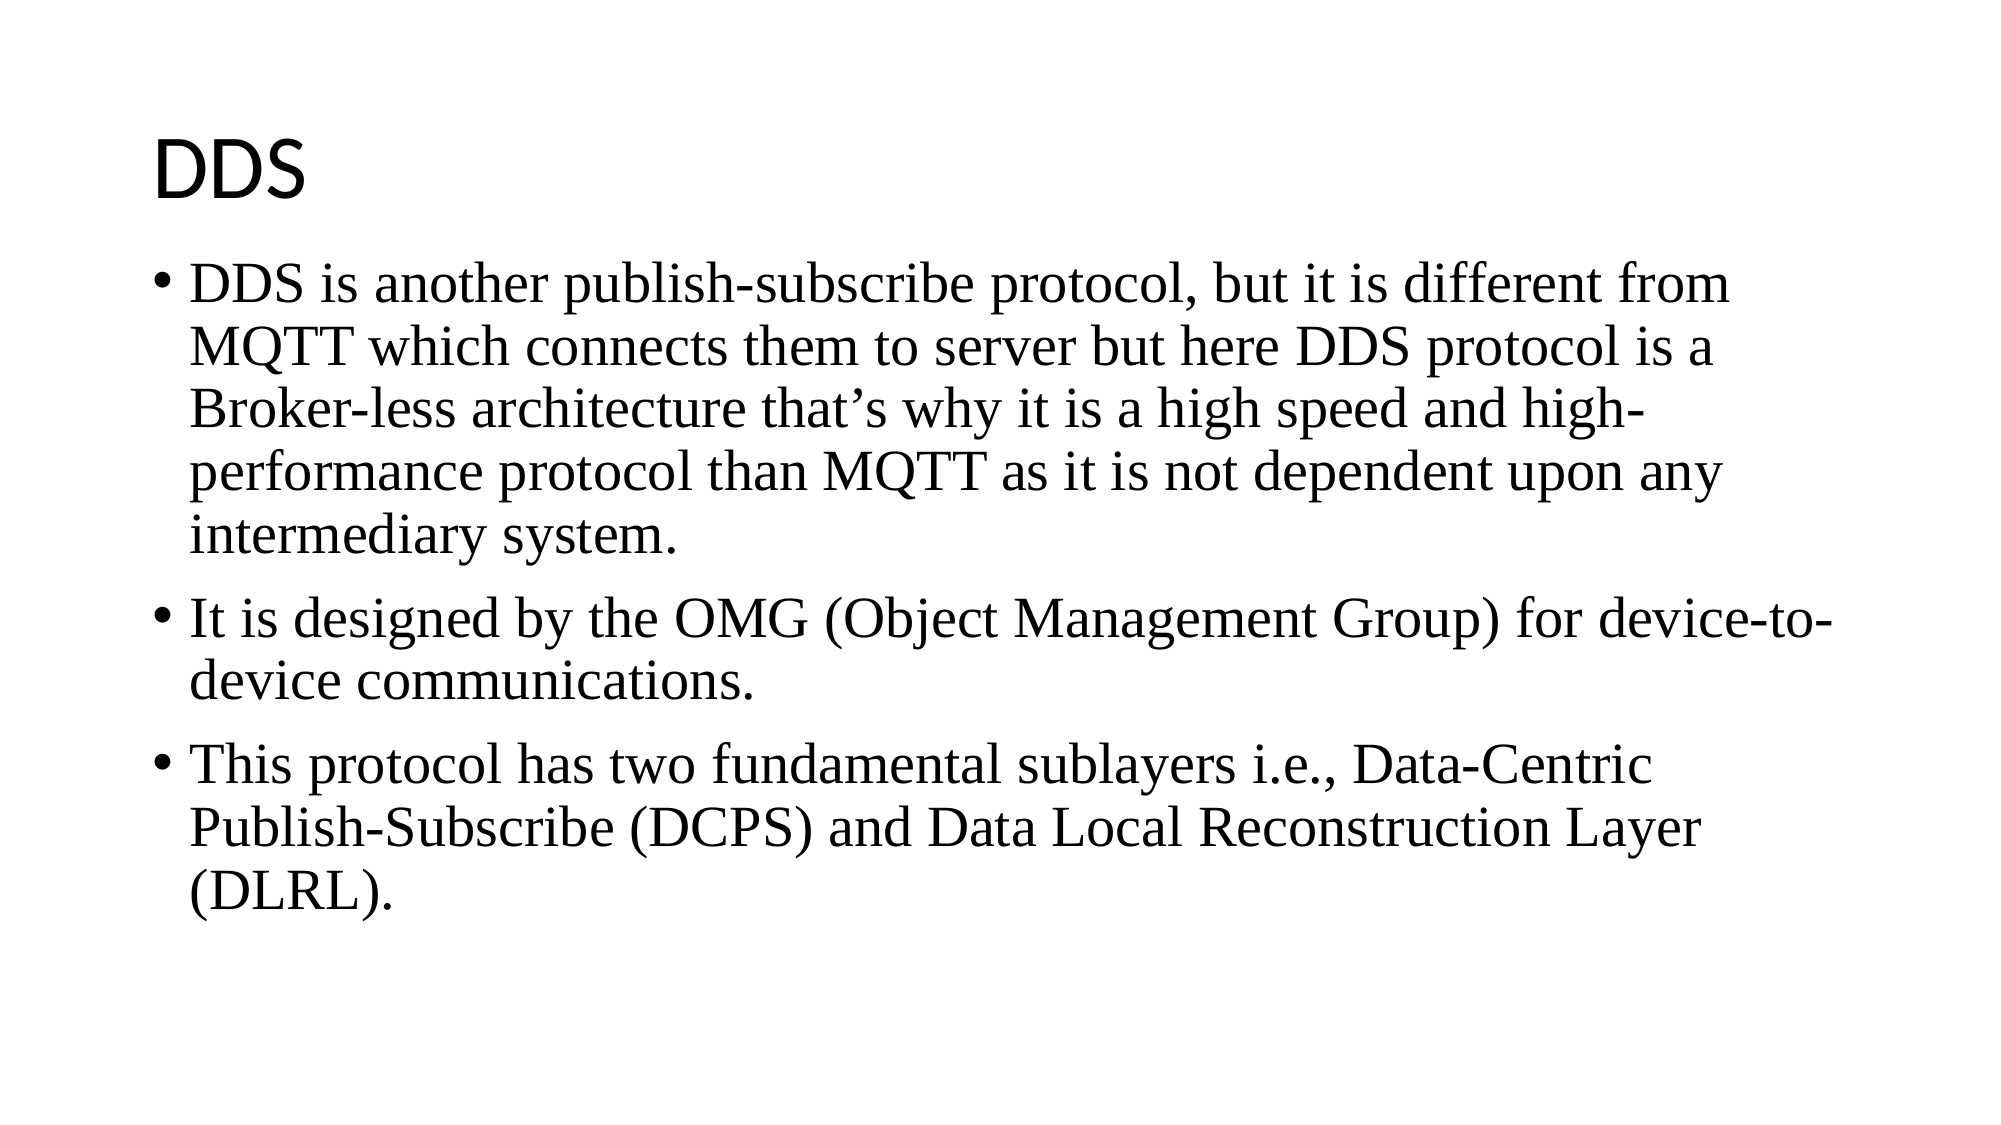

# DDS
DDS is another publish-subscribe protocol, but it is different from MQTT which connects them to server but here DDS protocol is a Broker-less architecture that’s why it is a high speed and high-performance protocol than MQTT as it is not dependent upon any intermediary system.
It is designed by the OMG (Object Management Group) for device-to-device communications.
This protocol has two fundamental sublayers i.e., Data-Centric Publish-Subscribe (DCPS) and Data Local Reconstruction Layer (DLRL).